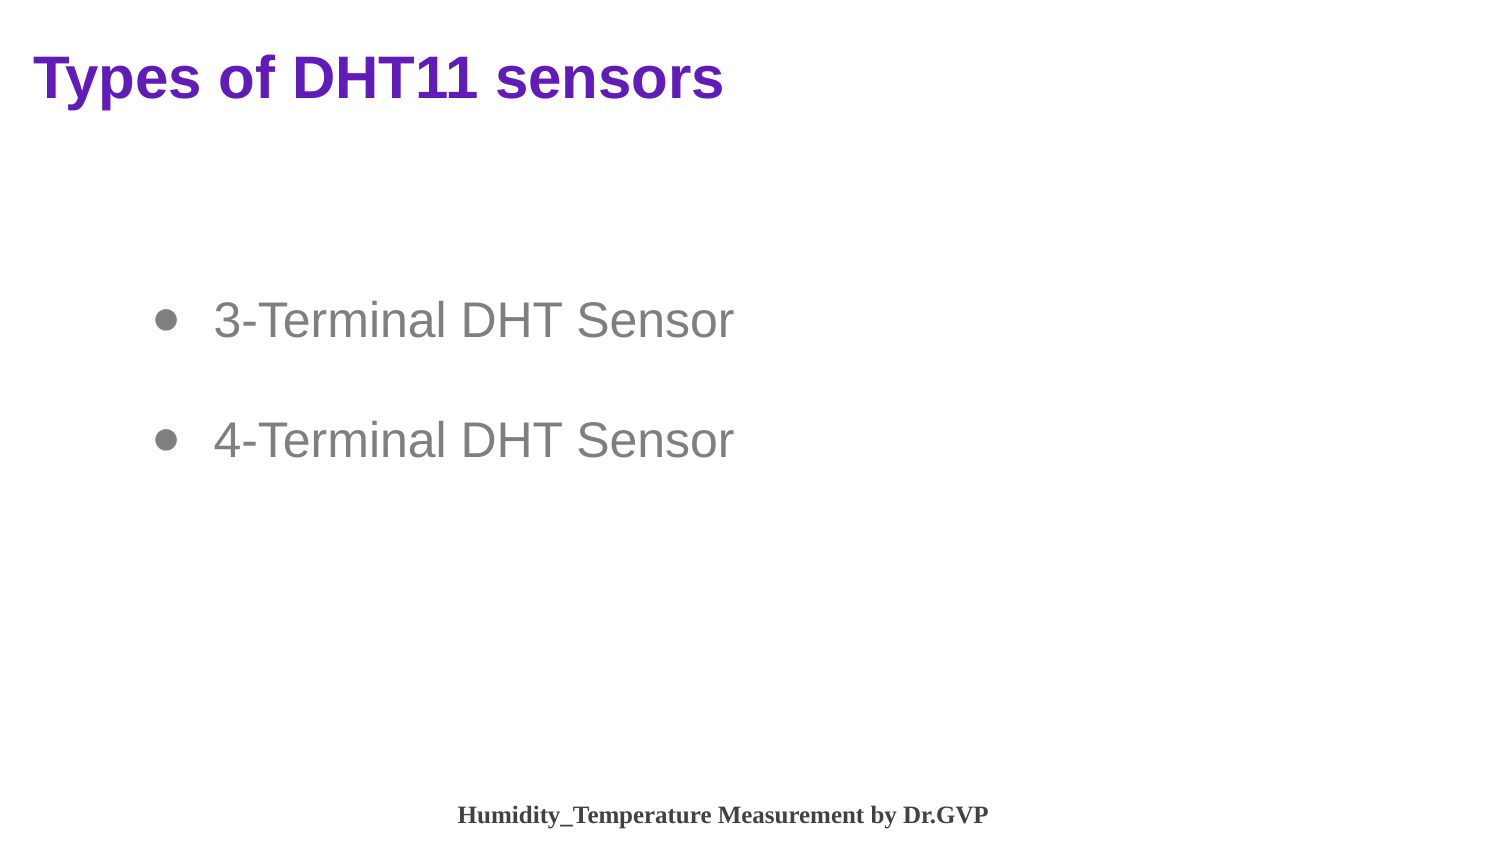

# Types of DHT11 sensors
3-Terminal DHT Sensor
4-Terminal DHT Sensor
Dr. G. V. Prasanna Anjaneyulu
Humidity_Temperature Measurement by Dr.GVP